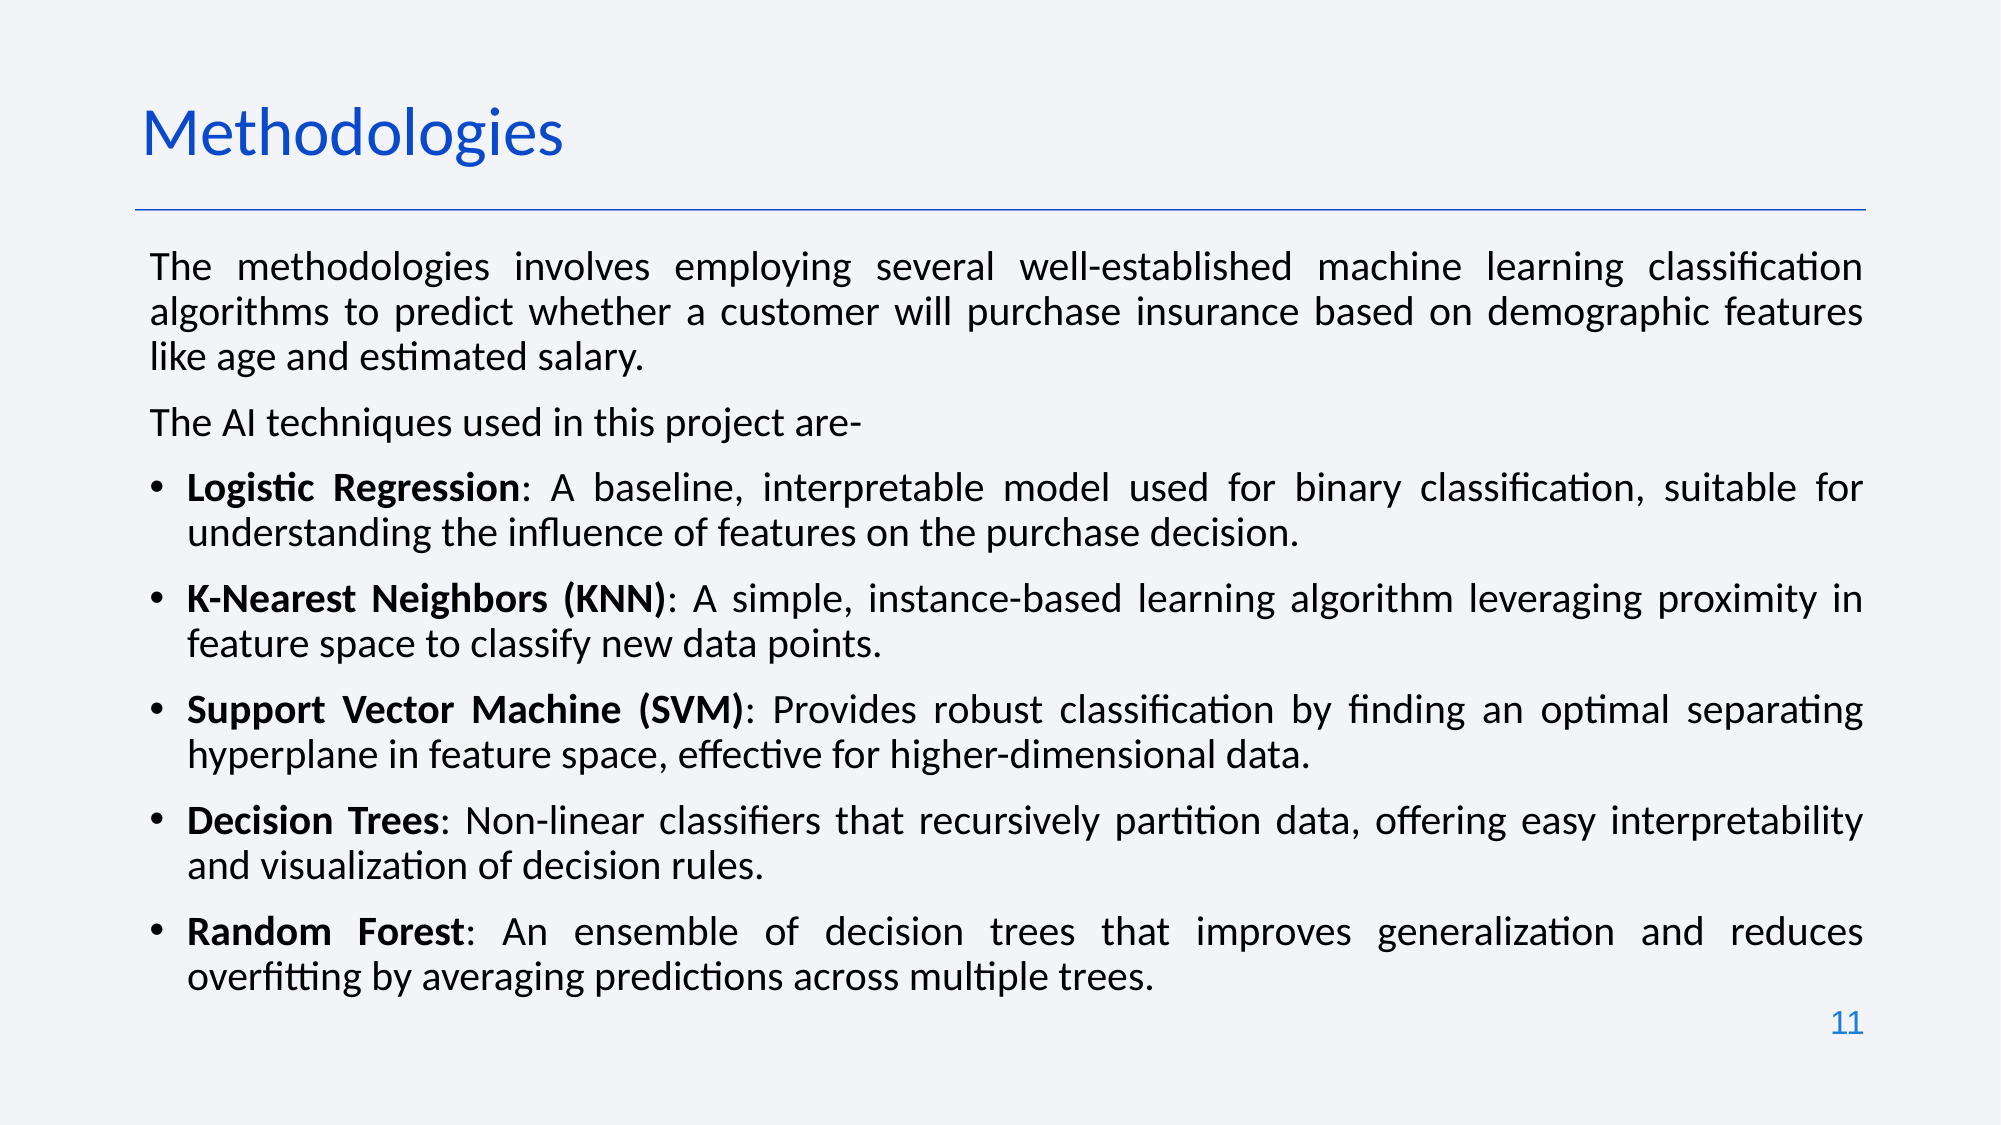

Methodologies
The methodologies involves employing several well-established machine learning classification algorithms to predict whether a customer will purchase insurance based on demographic features like age and estimated salary.
The AI techniques used in this project are-
Logistic Regression: A baseline, interpretable model used for binary classification, suitable for understanding the influence of features on the purchase decision.
K-Nearest Neighbors (KNN): A simple, instance-based learning algorithm leveraging proximity in feature space to classify new data points.
Support Vector Machine (SVM): Provides robust classification by finding an optimal separating hyperplane in feature space, effective for higher-dimensional data.
Decision Trees: Non-linear classifiers that recursively partition data, offering easy interpretability and visualization of decision rules.
Random Forest: An ensemble of decision trees that improves generalization and reduces overfitting by averaging predictions across multiple trees.
11